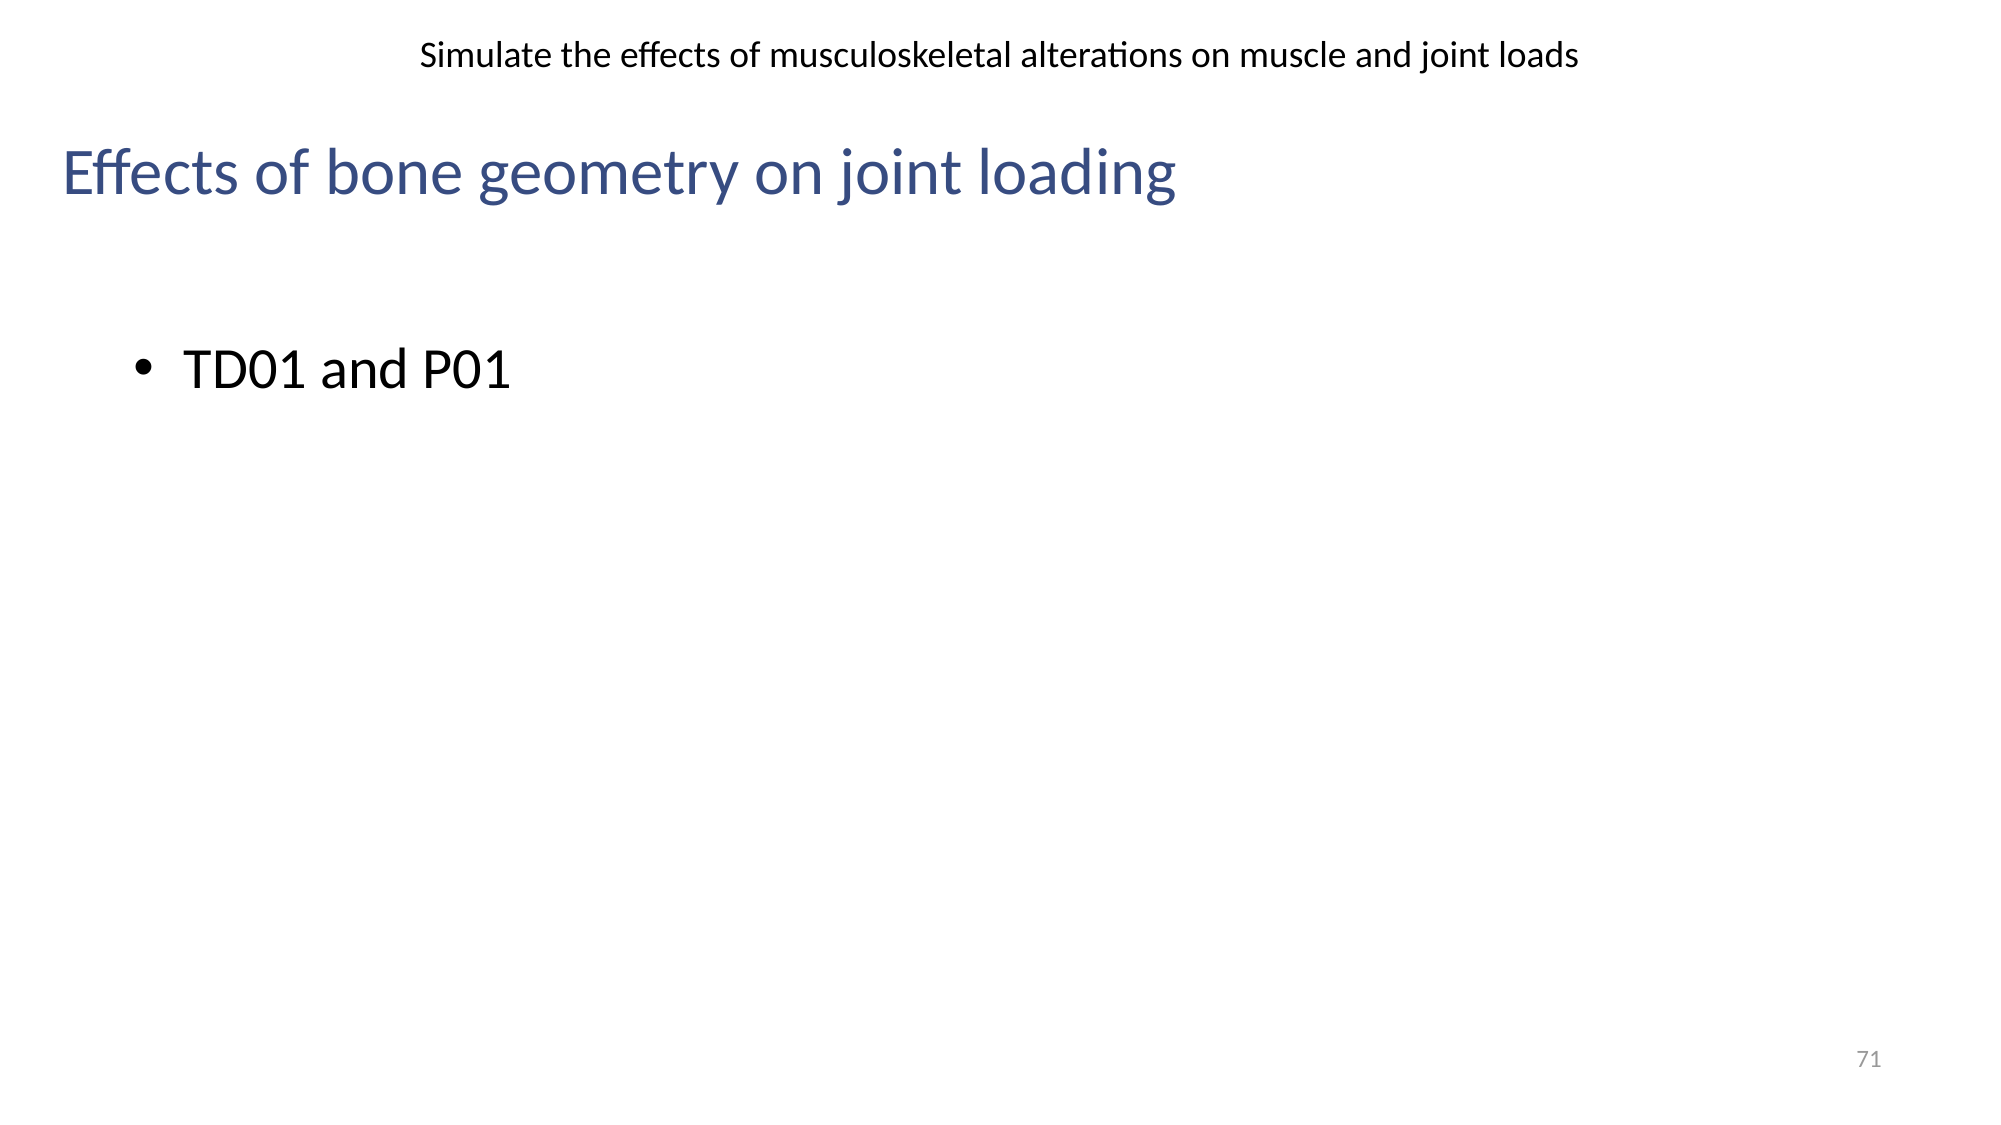

Simulate the effects of musculoskeletal alterations on muscle and joint loads
# Effects of bone geometry on joint loading
 TD01 and P01
71